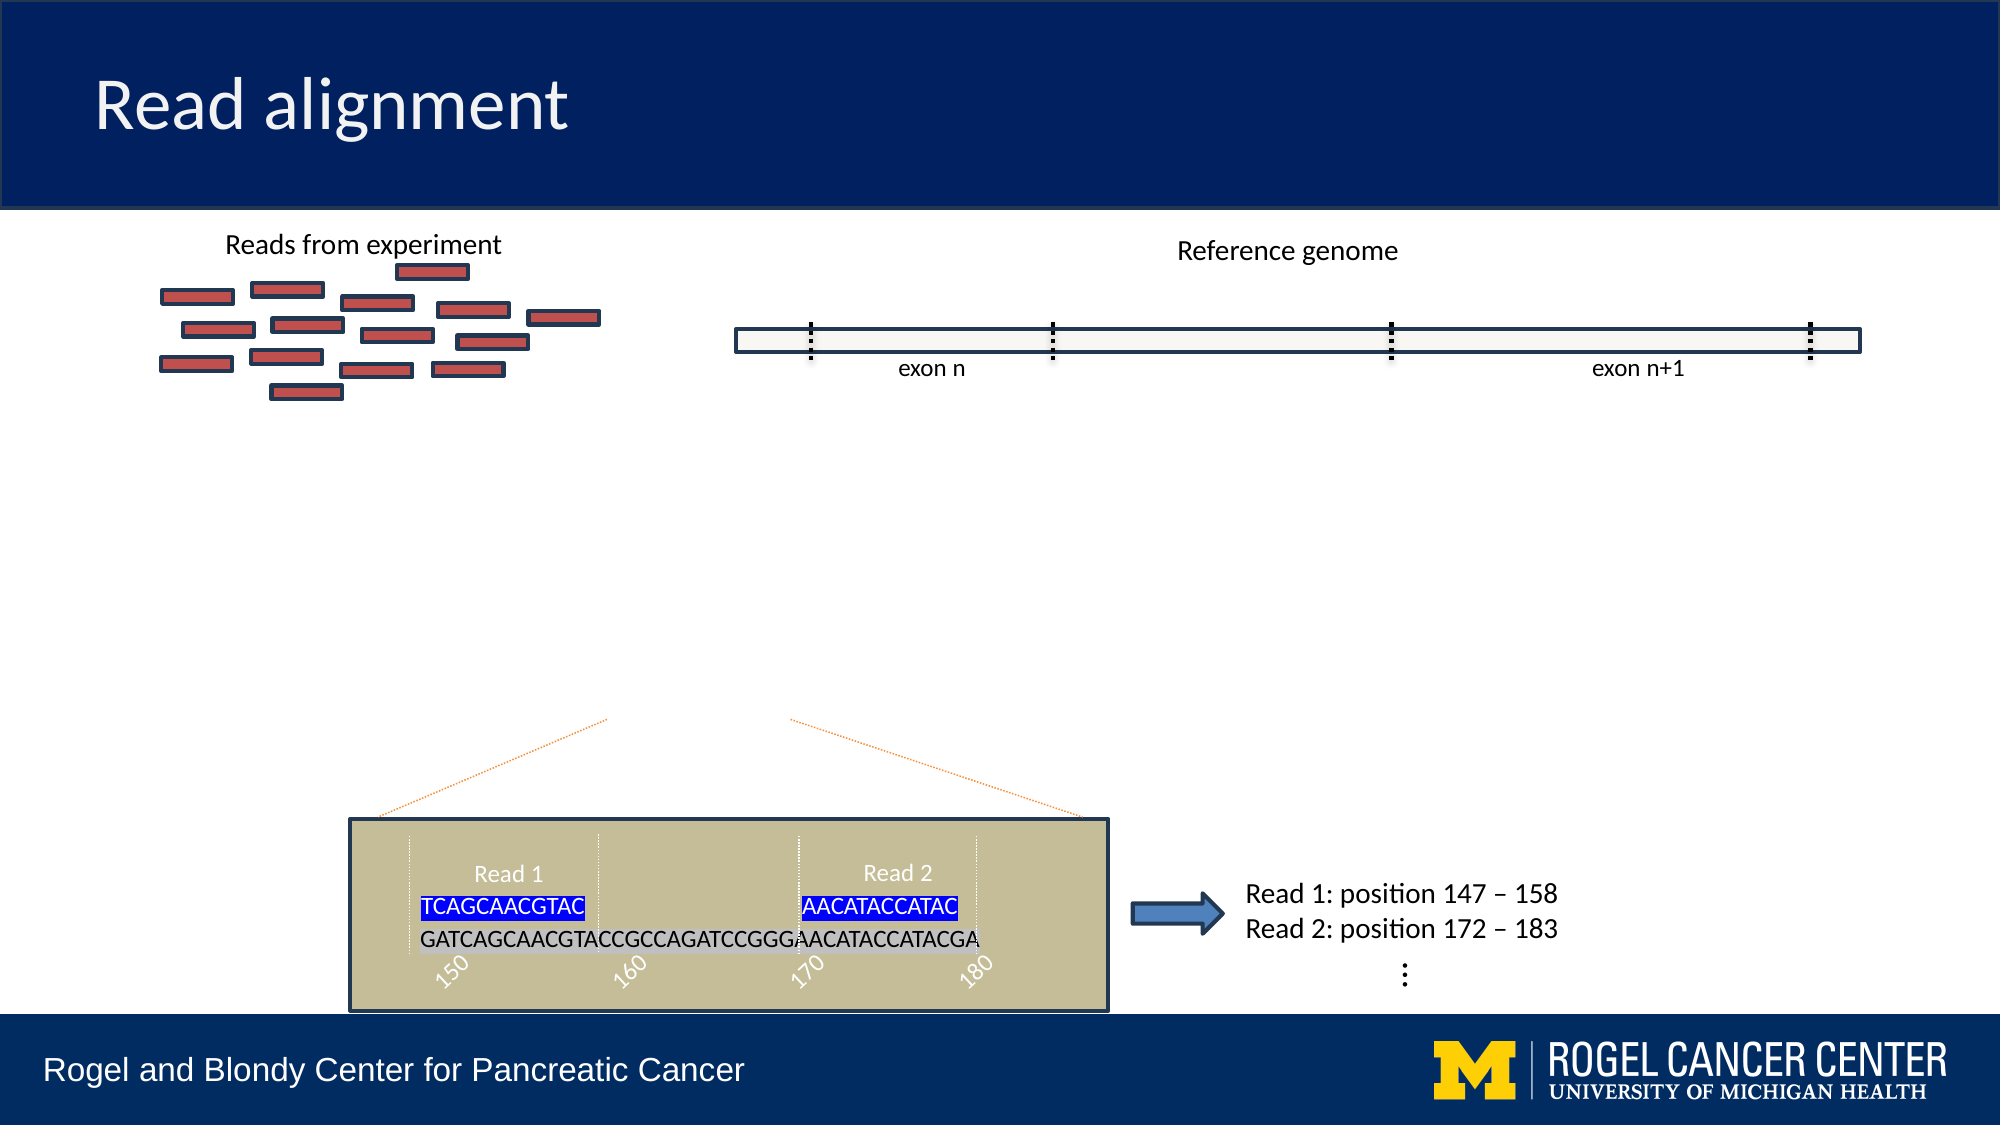

# Read alignment
Reads from experiment
Reference genome

exon n
exon n+1

Read 2
Read 1
Read 1: position 147 – 158
Read 2: position 172 – 183
TCAGCAACGTAC
AACATACCATAC

GATCAGCAACGTACCGCCAGATCCGGGAACATACCATACGA
…
150
160
170
180